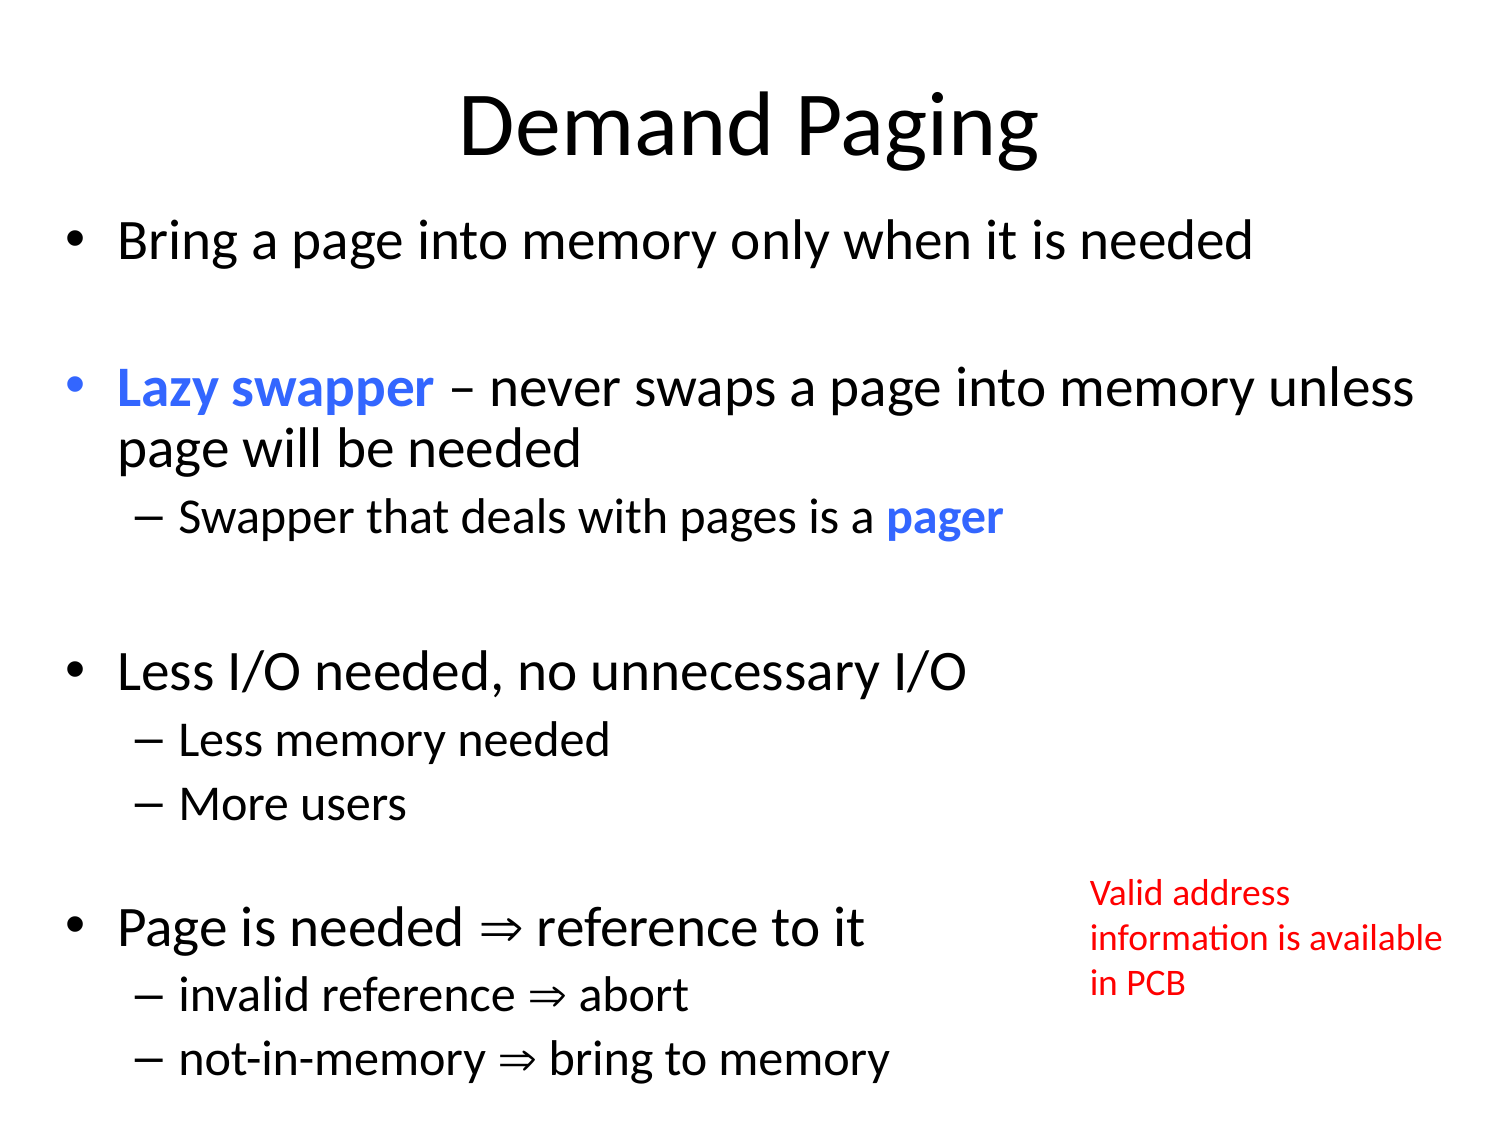

# Demand Paging
Bring a page into memory only when it is needed

Lazy swapper – never swaps a page into memory unless page will be needed
Swapper that deals with pages is a pager

Less I/O needed, no unnecessary I/O
Less memory needed
More users
Page is needed ⇒ reference to it
invalid reference ⇒ abort
not-in-memory ⇒ bring to memory

Valid address information is available in PCB